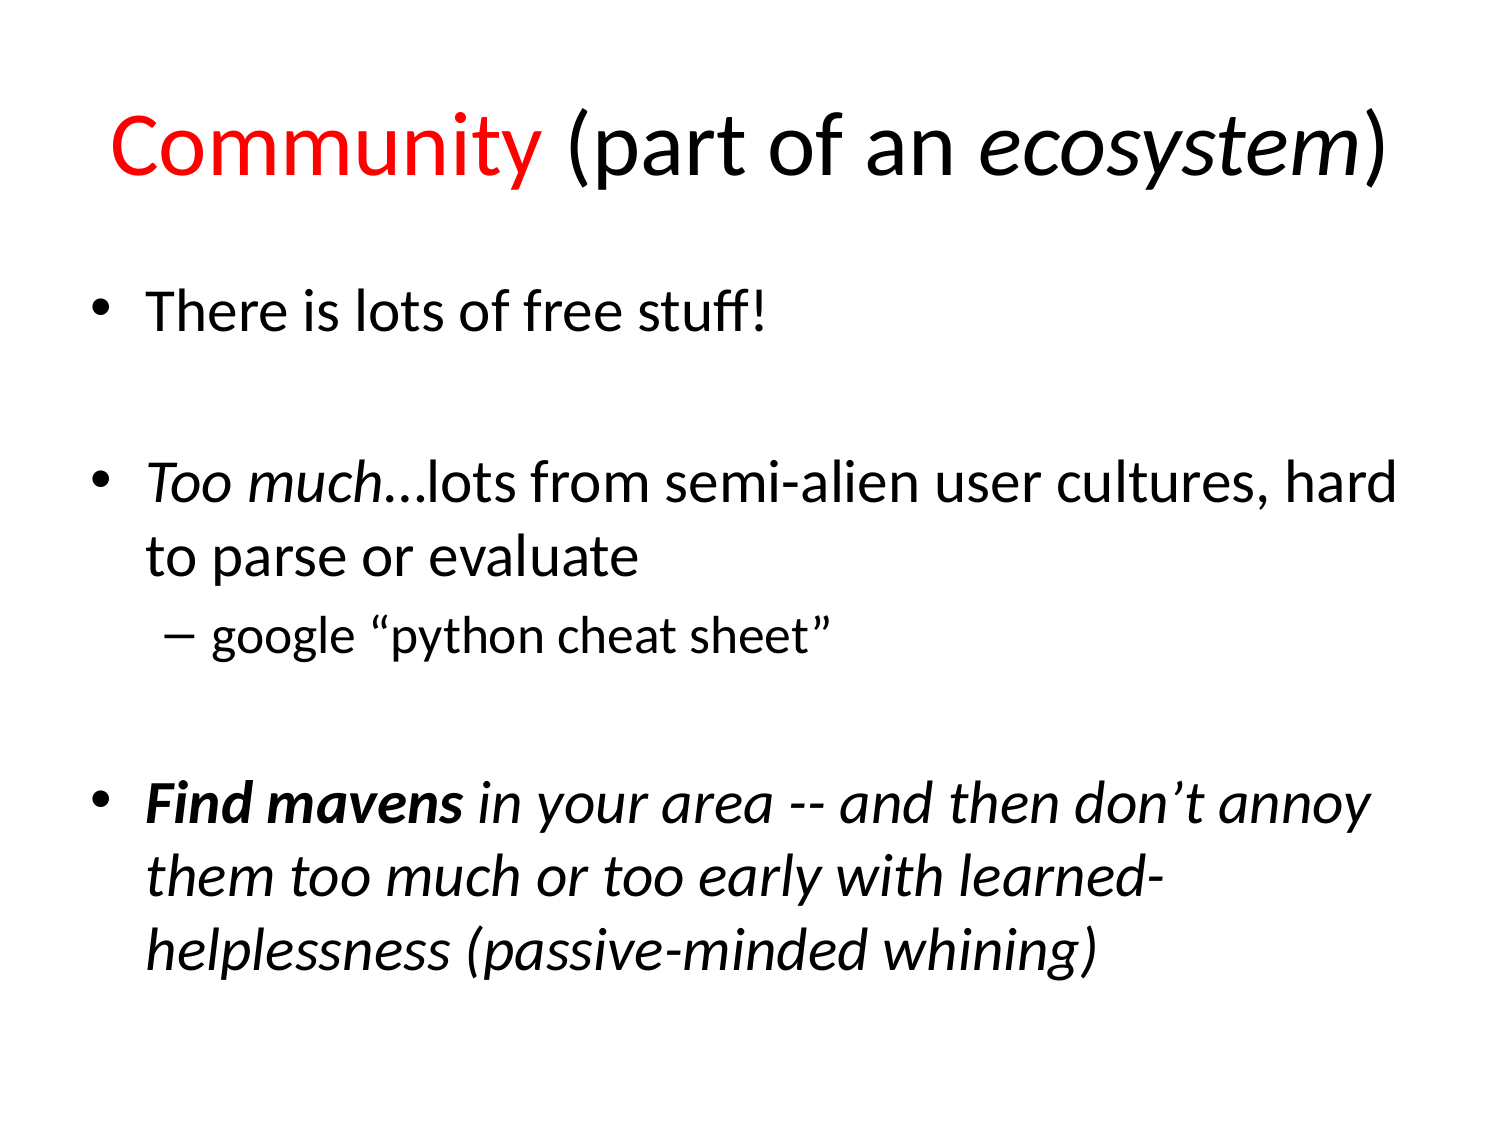

# Community (part of an ecosystem)
There is lots of free stuff!

Too much…lots from semi-alien user cultures, hard to parse or evaluate
google “python cheat sheet”

Find mavens in your area -- and then don’t annoy them too much or too early with learned-helplessness (passive-minded whining)